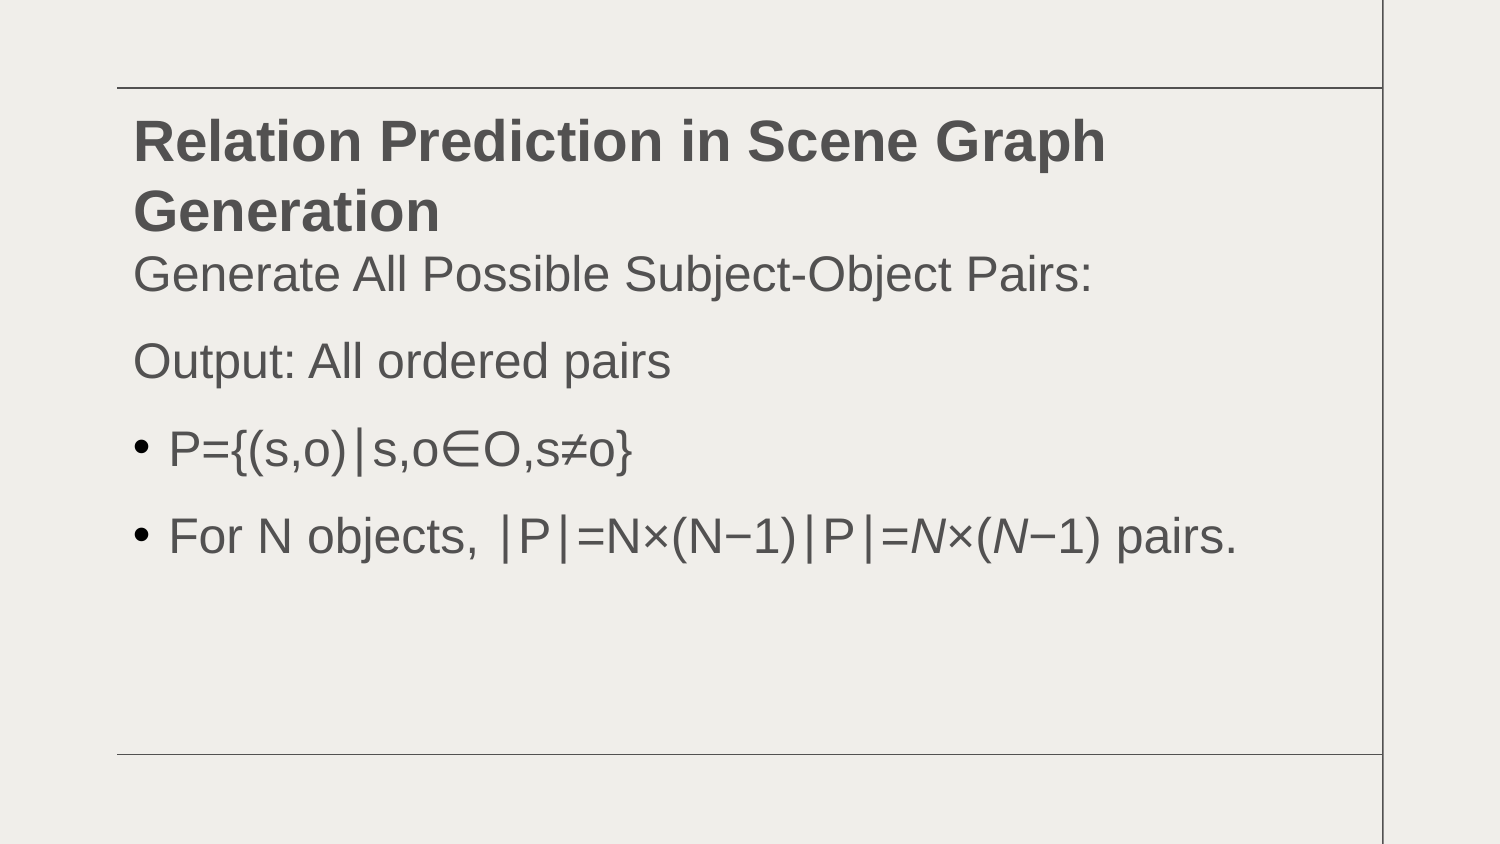

# Relation Prediction in Scene Graph Generation

Generate All Possible Subject-Object Pairs:
Output: All ordered pairs
P={(s,o)∣s,o∈O,s≠o}
For N objects, ∣P∣=N×(N−1)∣P∣=N×(N−1) pairs.